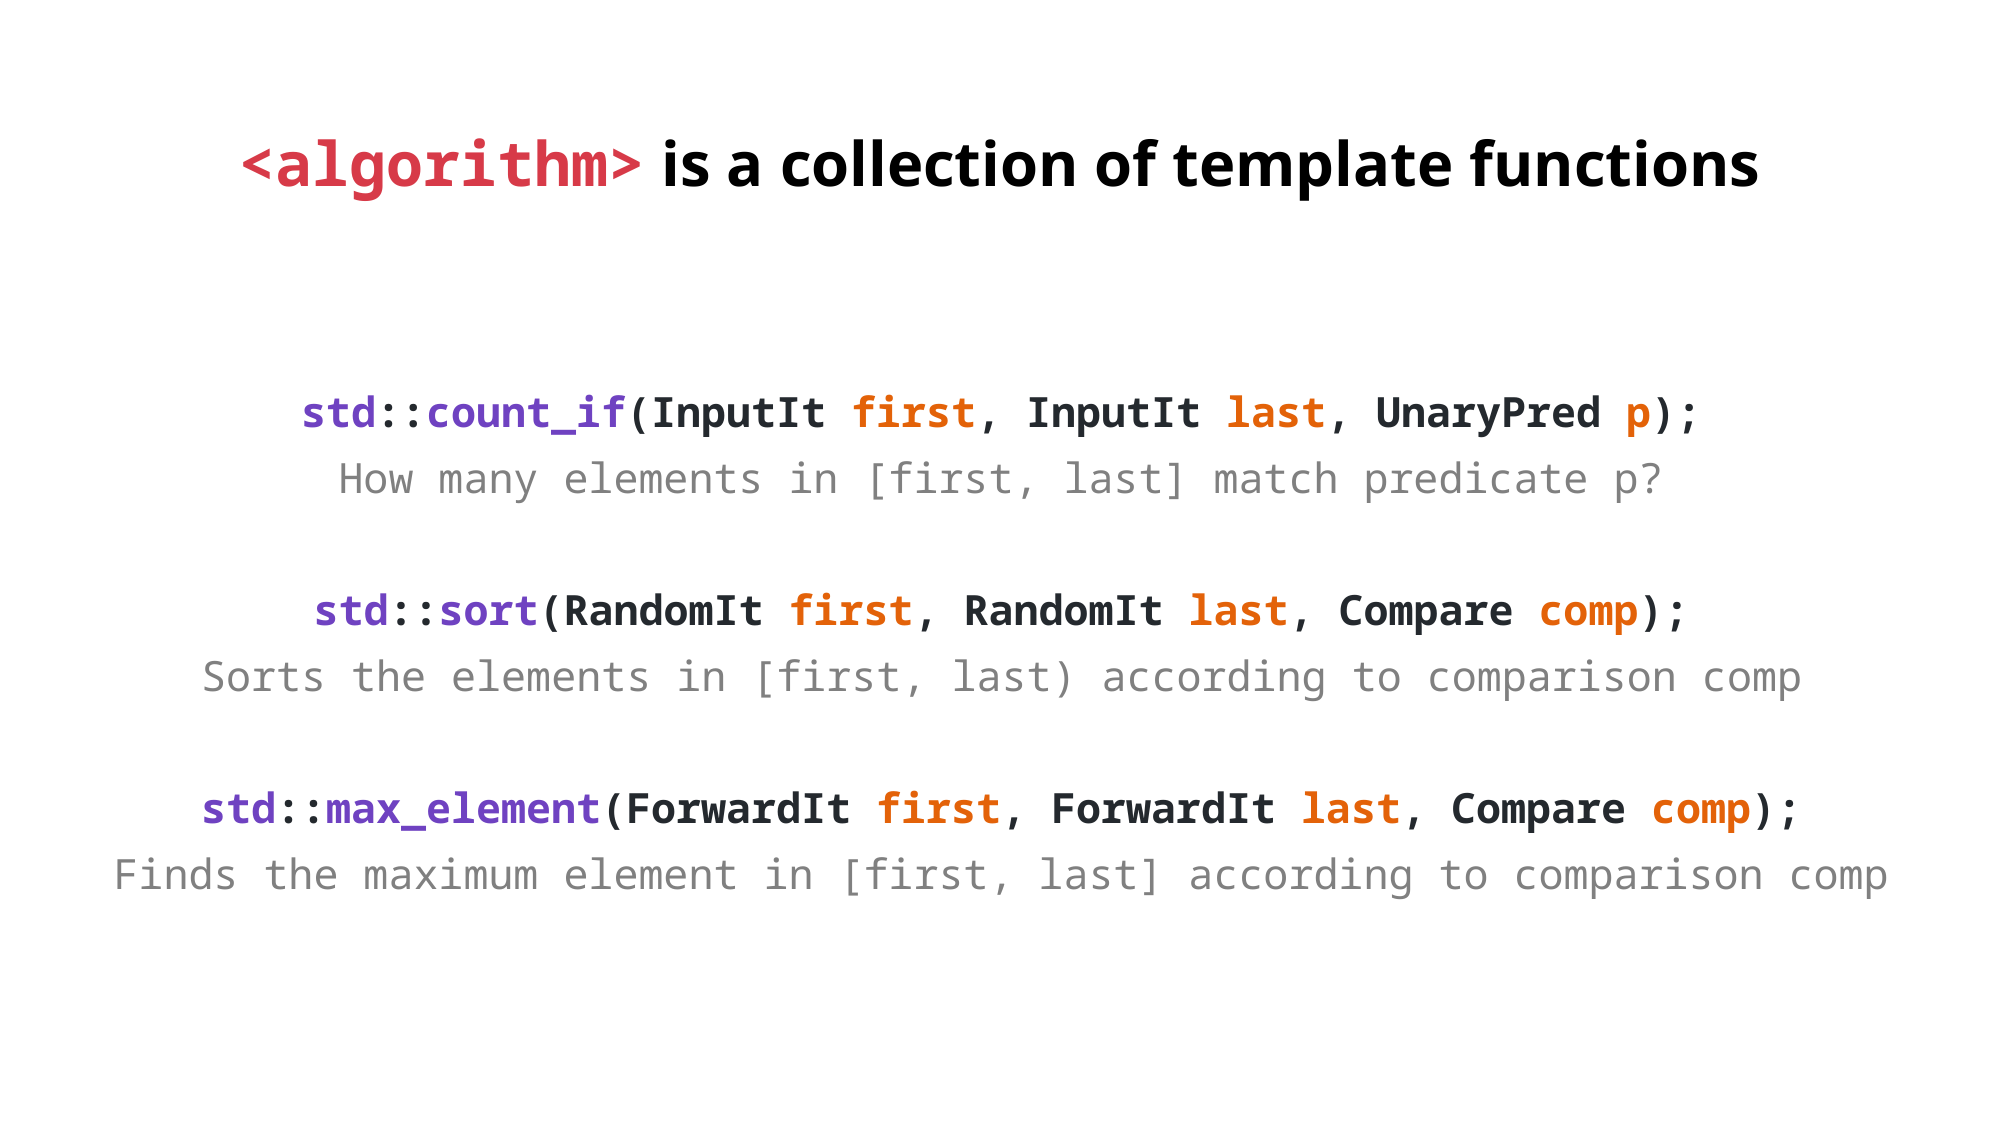

# <algorithm> is a collection of template functions
std::count_if(InputIt first, InputIt last, UnaryPred p);
How many elements in [first, last] match predicate p?

std::sort(RandomIt first, RandomIt last, Compare comp);
Sorts the elements in [first, last) according to comparison comp

std::max_element(ForwardIt first, ForwardIt last, Compare comp);
Finds the maximum element in [first, last] according to comparison comp